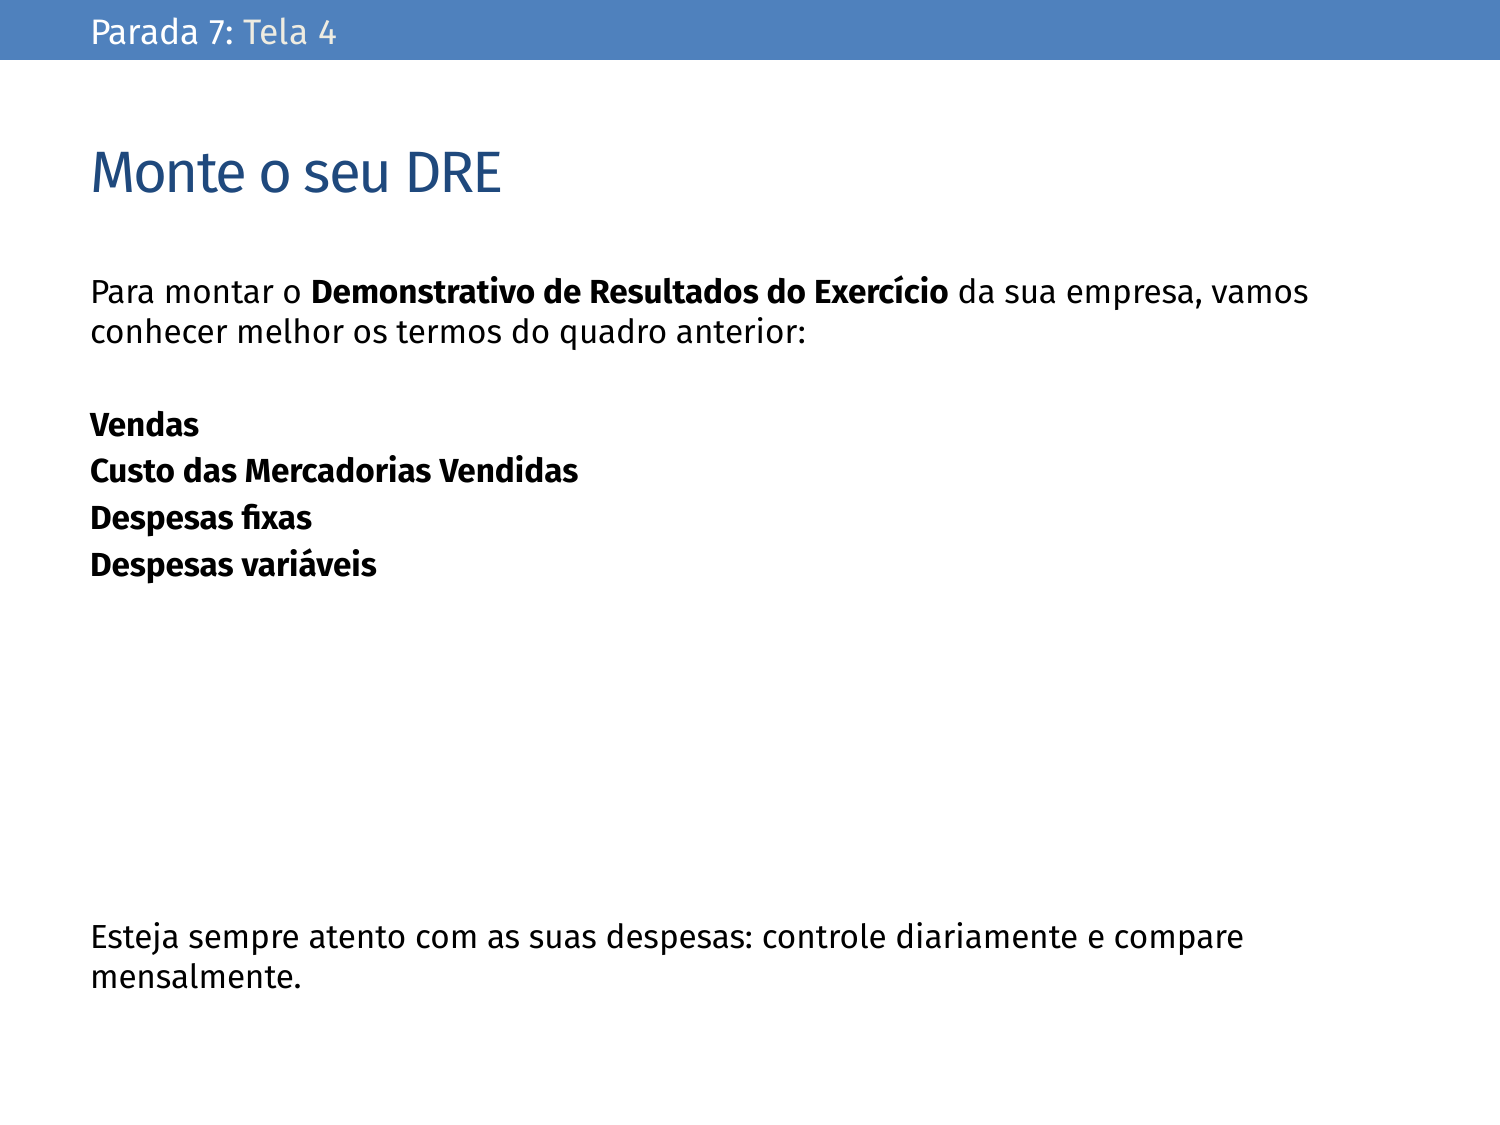

Parada 7: Tela 4
# Monte o seu DRE
Para montar o Demonstrativo de Resultados do Exercício da sua empresa, vamos conhecer melhor os termos do quadro anterior:

Vendas
Custo das Mercadorias Vendidas
Despesas fixas
Despesas variáveis

Esteja sempre atento com as suas despesas: controle diariamente e compare mensalmente.